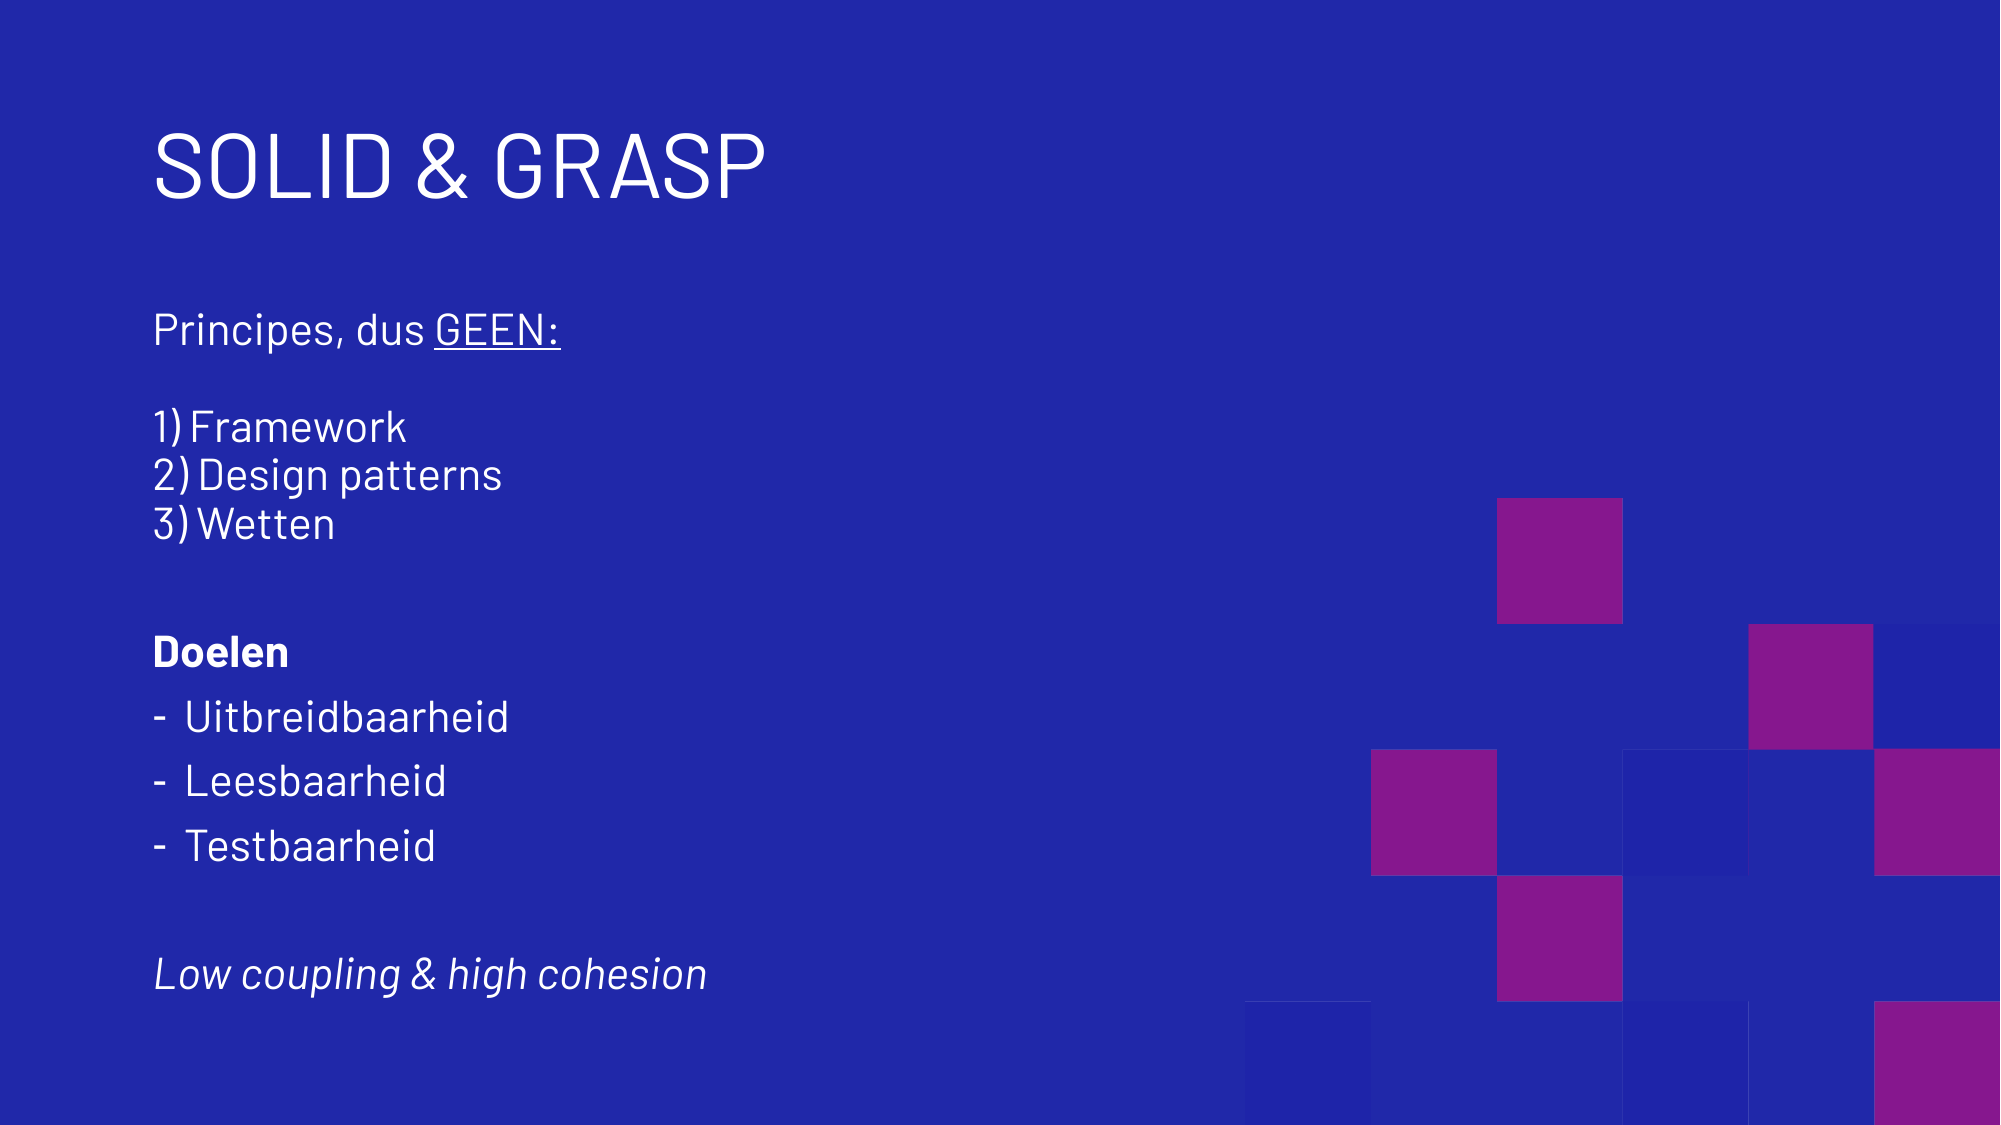

# SOLID & GRASP
Principes, dus GEEN:
1) Framework
2) Design patterns
3) Wetten

Doelen
Uitbreidbaarheid
Leesbaarheid
Testbaarheid

Low coupling & high cohesion